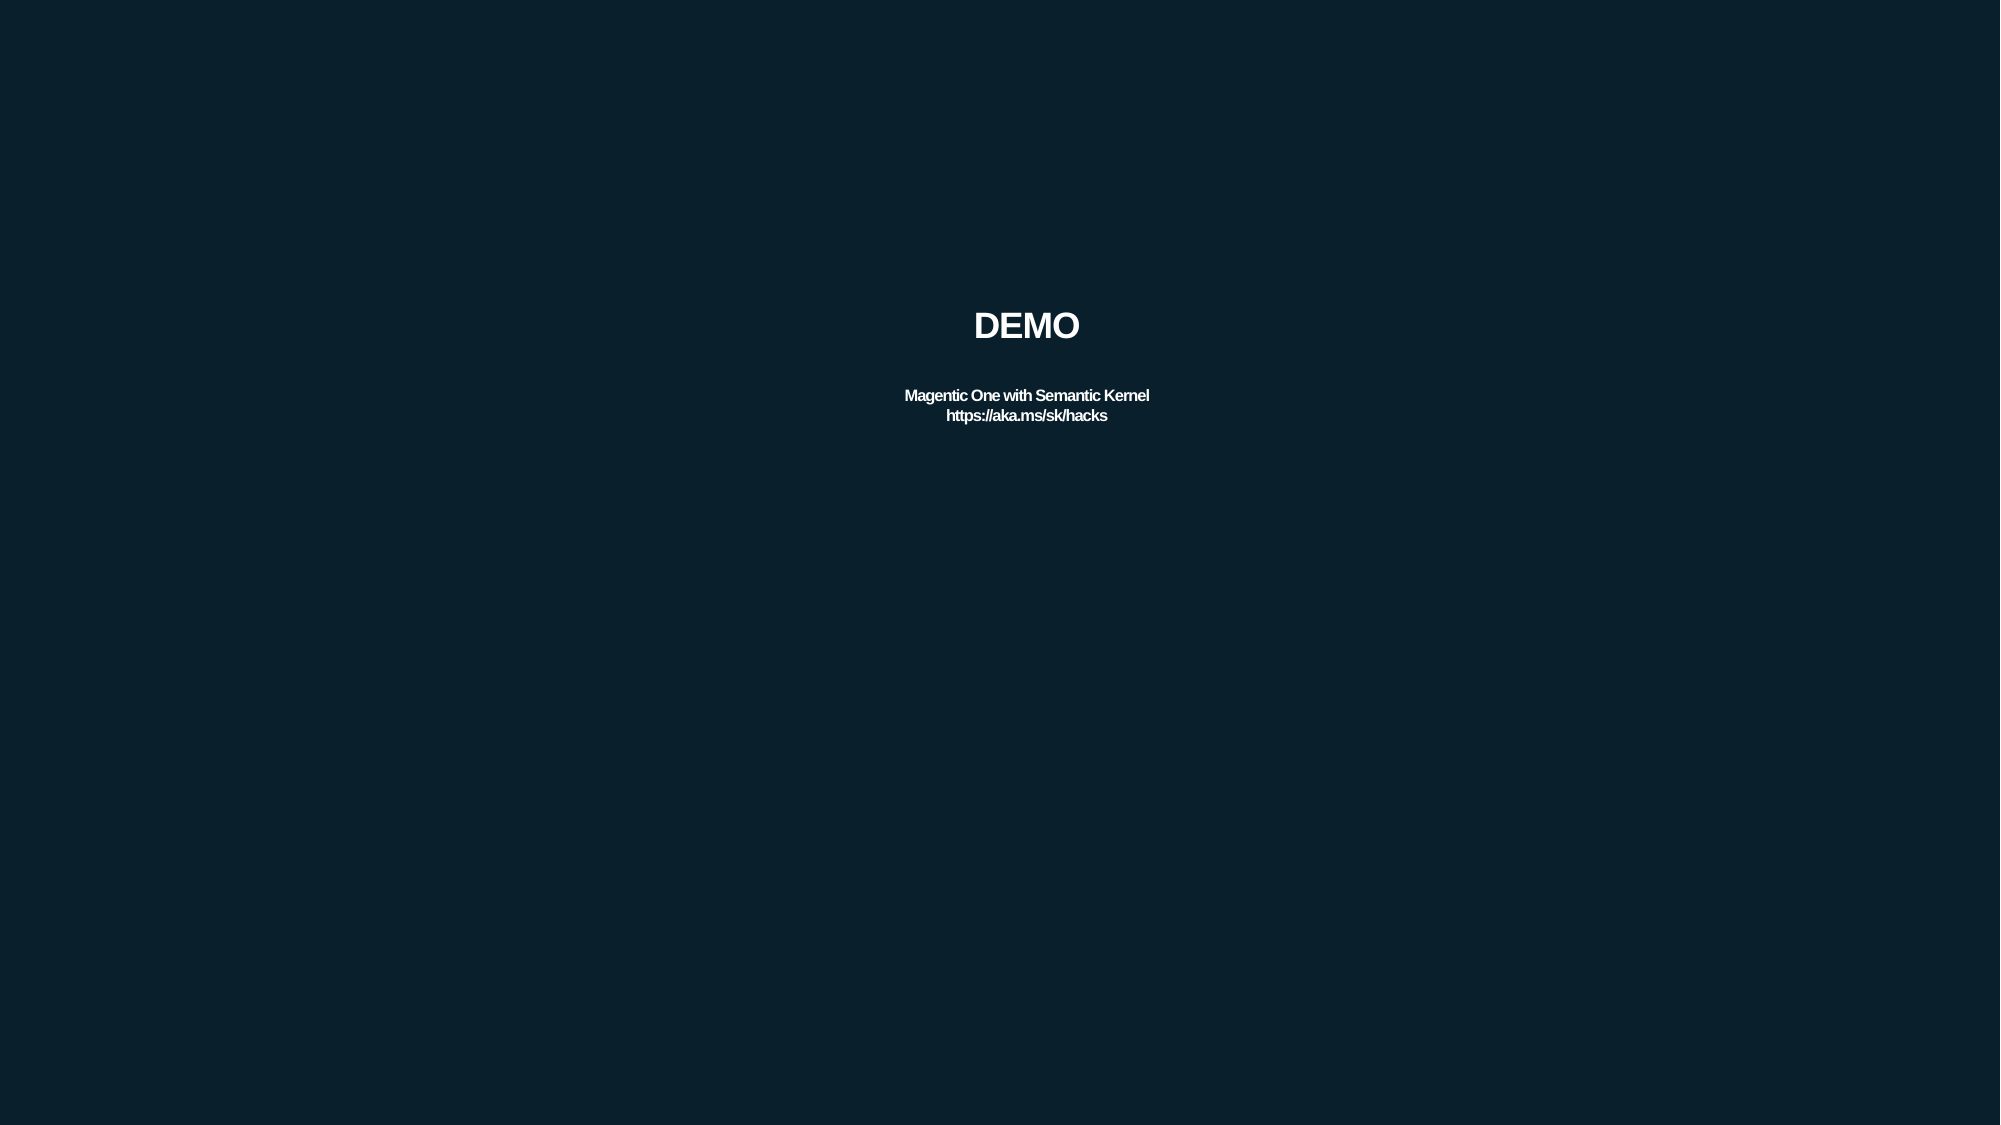

# DEMO Magentic One with Semantic Kernel https://aka.ms/sk/hacks